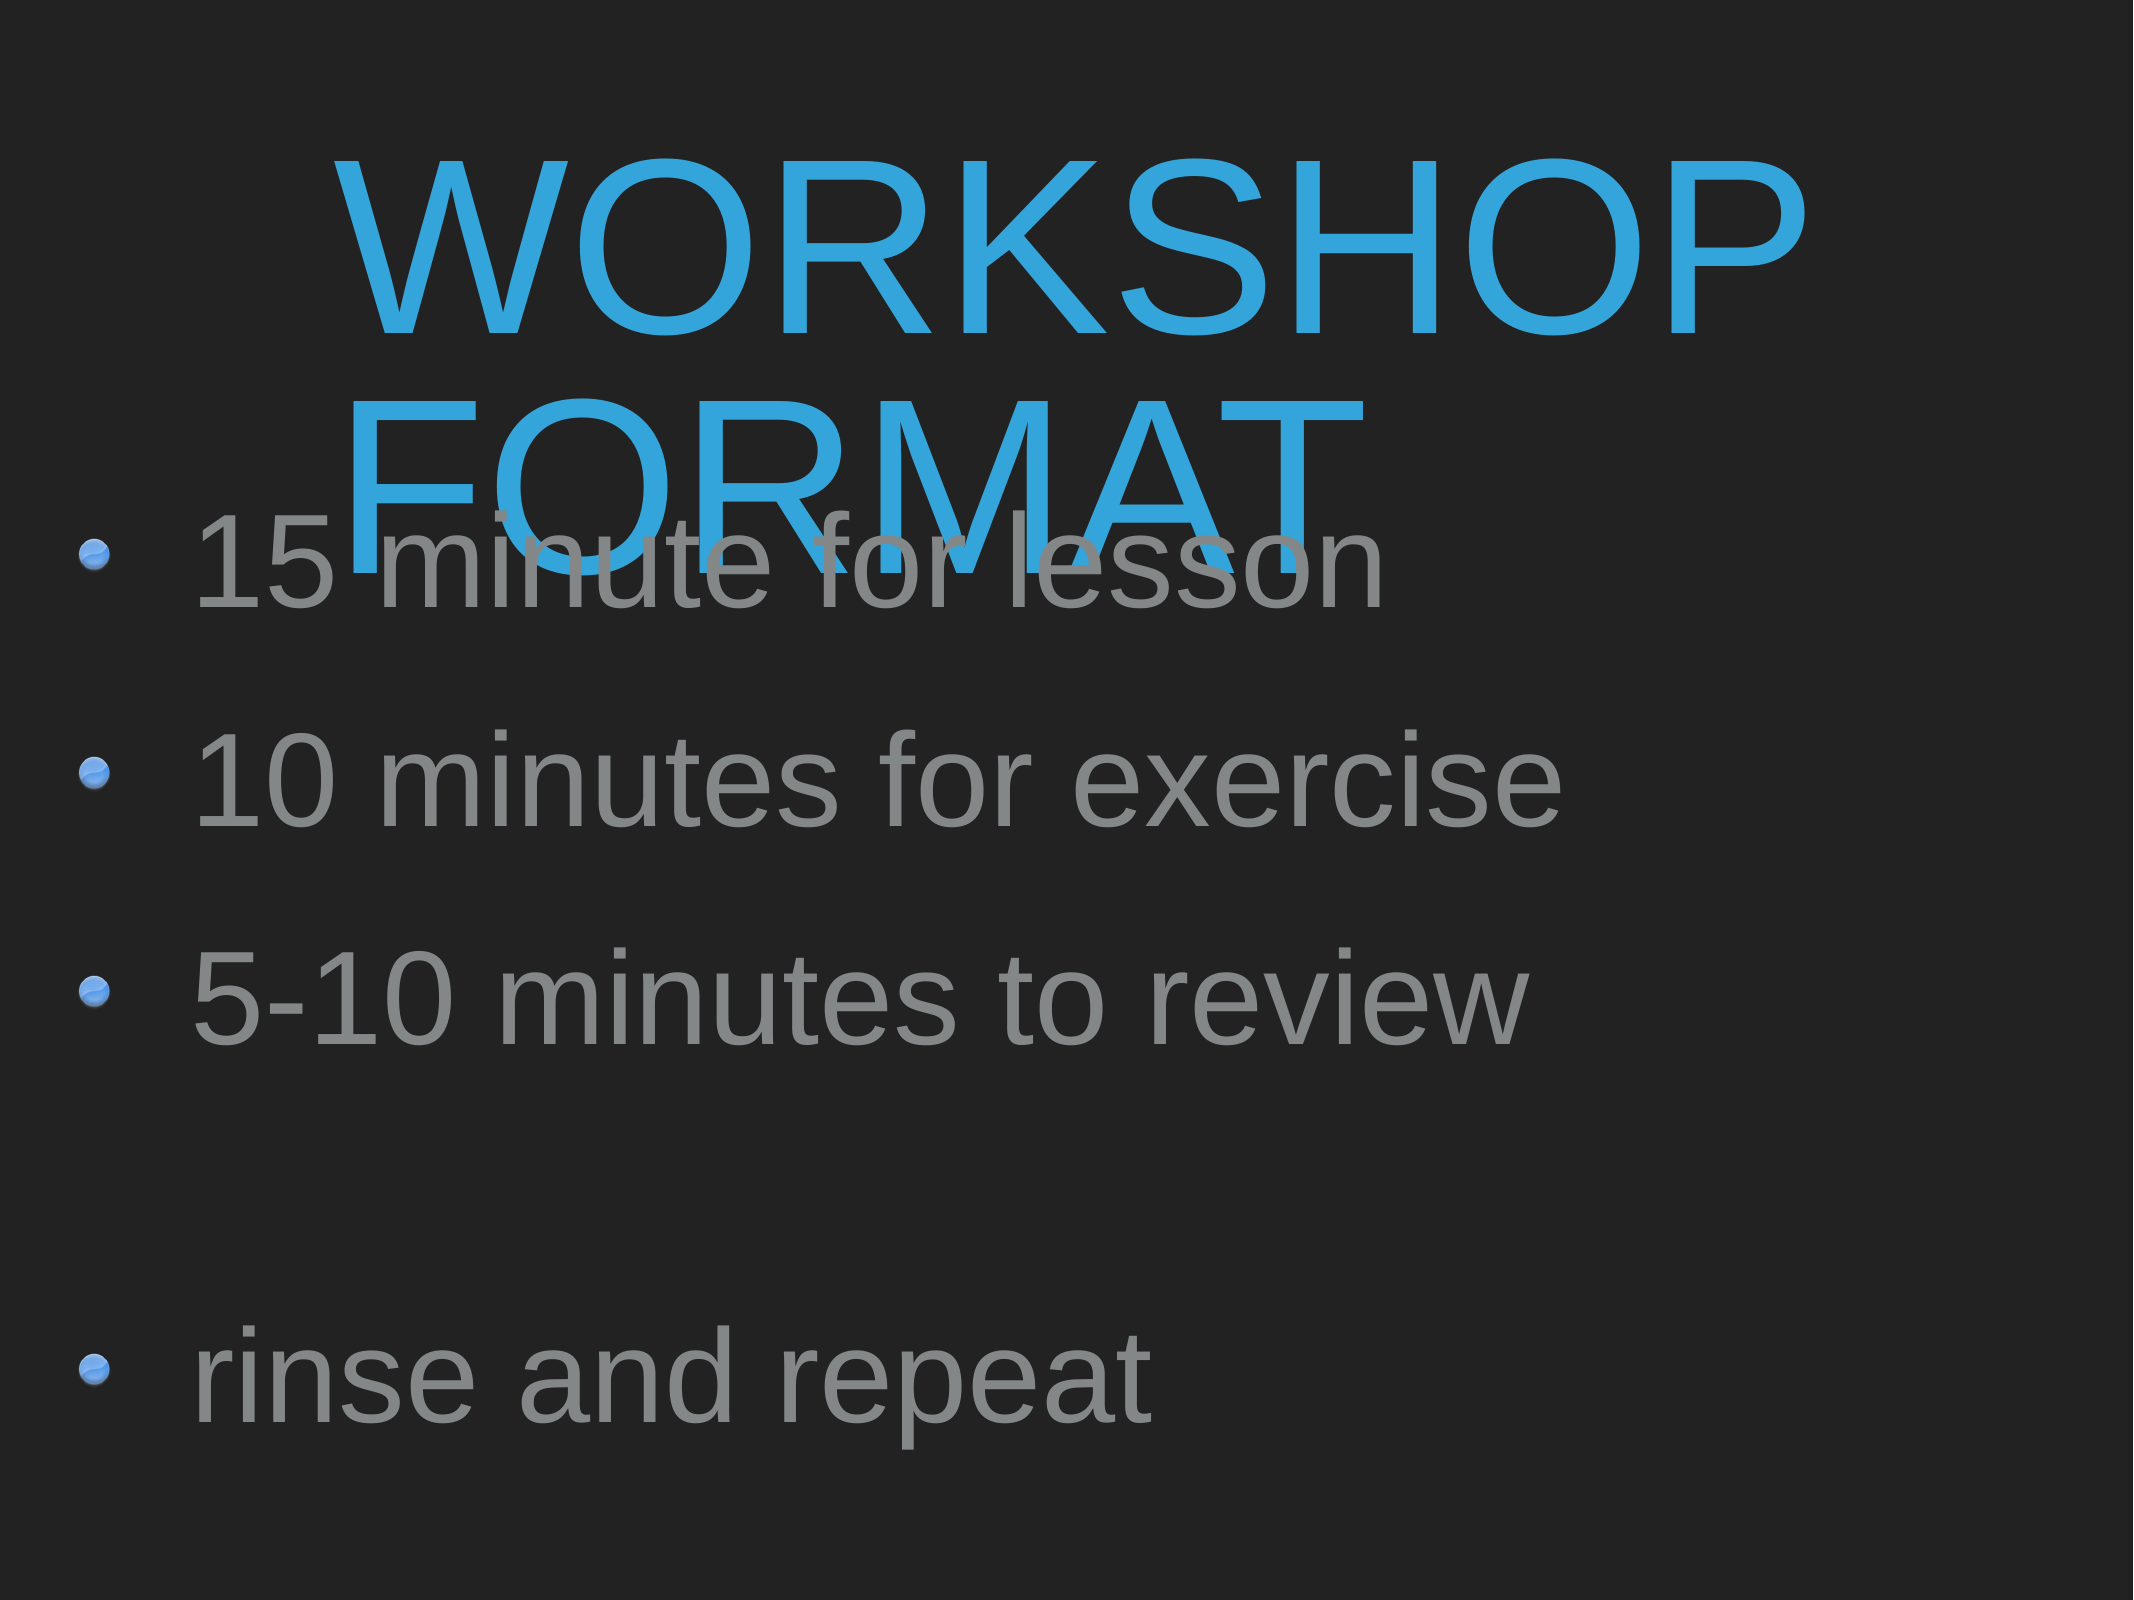

# Workshop format
15 minute for lesson
10 minutes for exercise
5-10 minutes to review
rinse and repeat